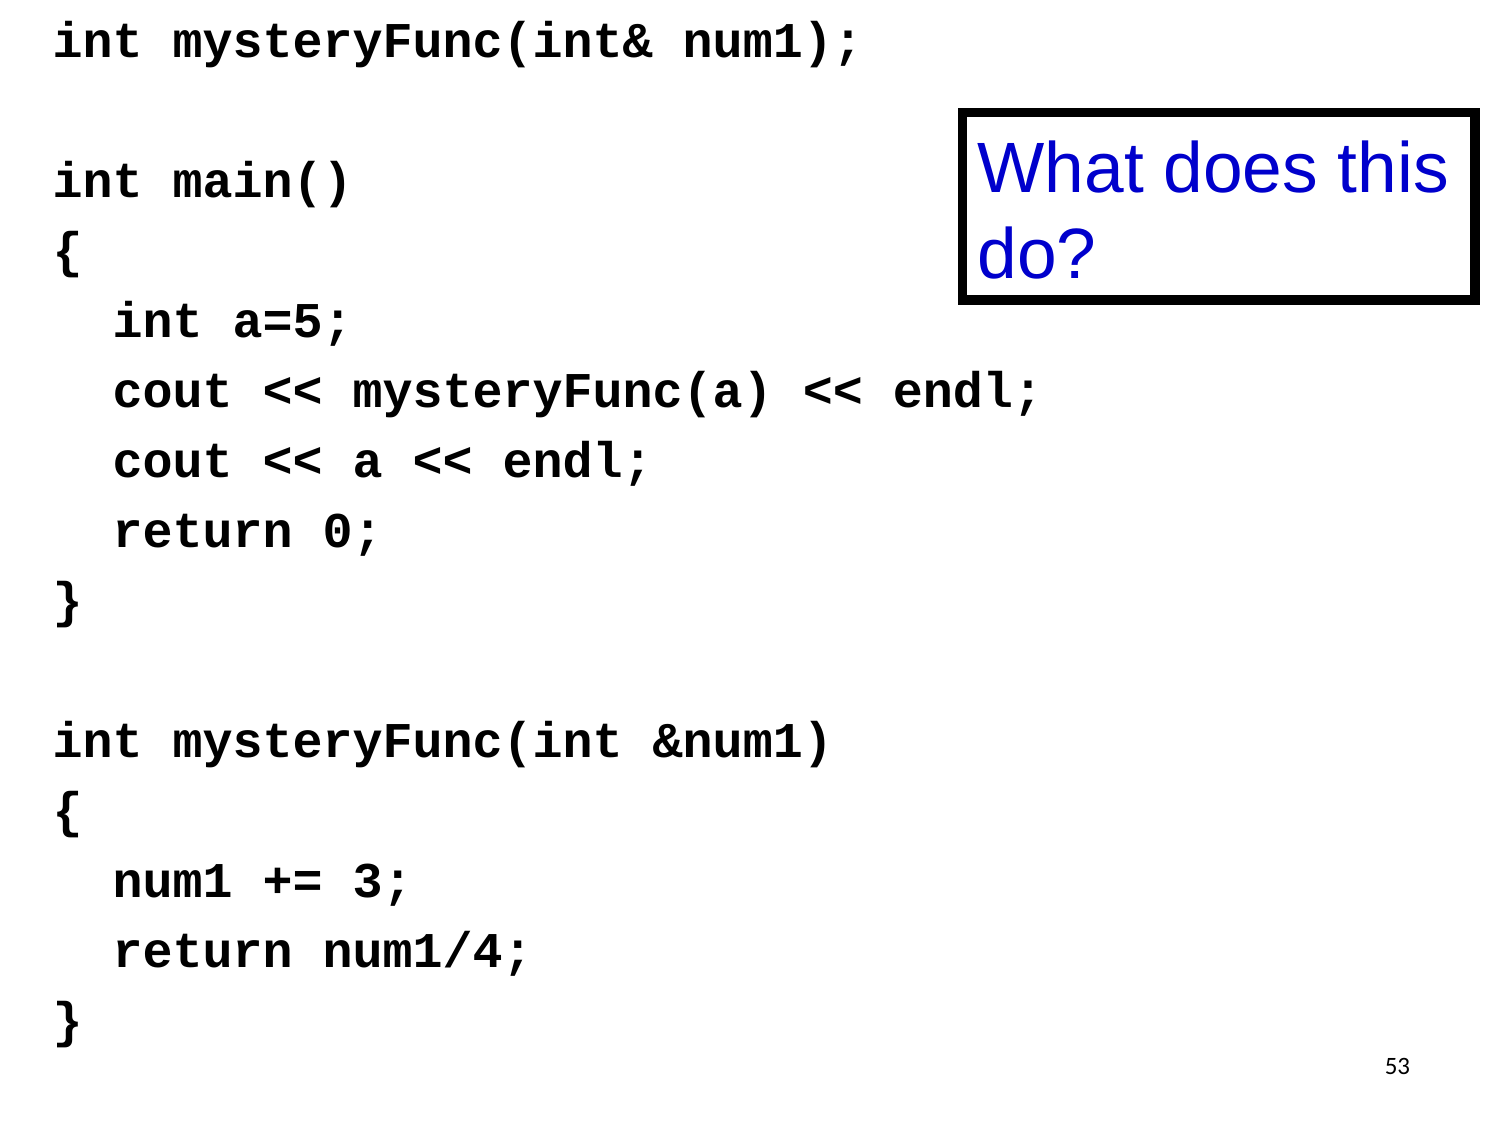

int mysteryFunc(int& num1);

int main()
{
  int a=5;
  cout << mysteryFunc(a) << endl;
  cout << a << endl;
  return 0;
}

int mysteryFunc(int &num1)
{
  num1 += 3;
  return num1/4;
}
# What does this do?
53